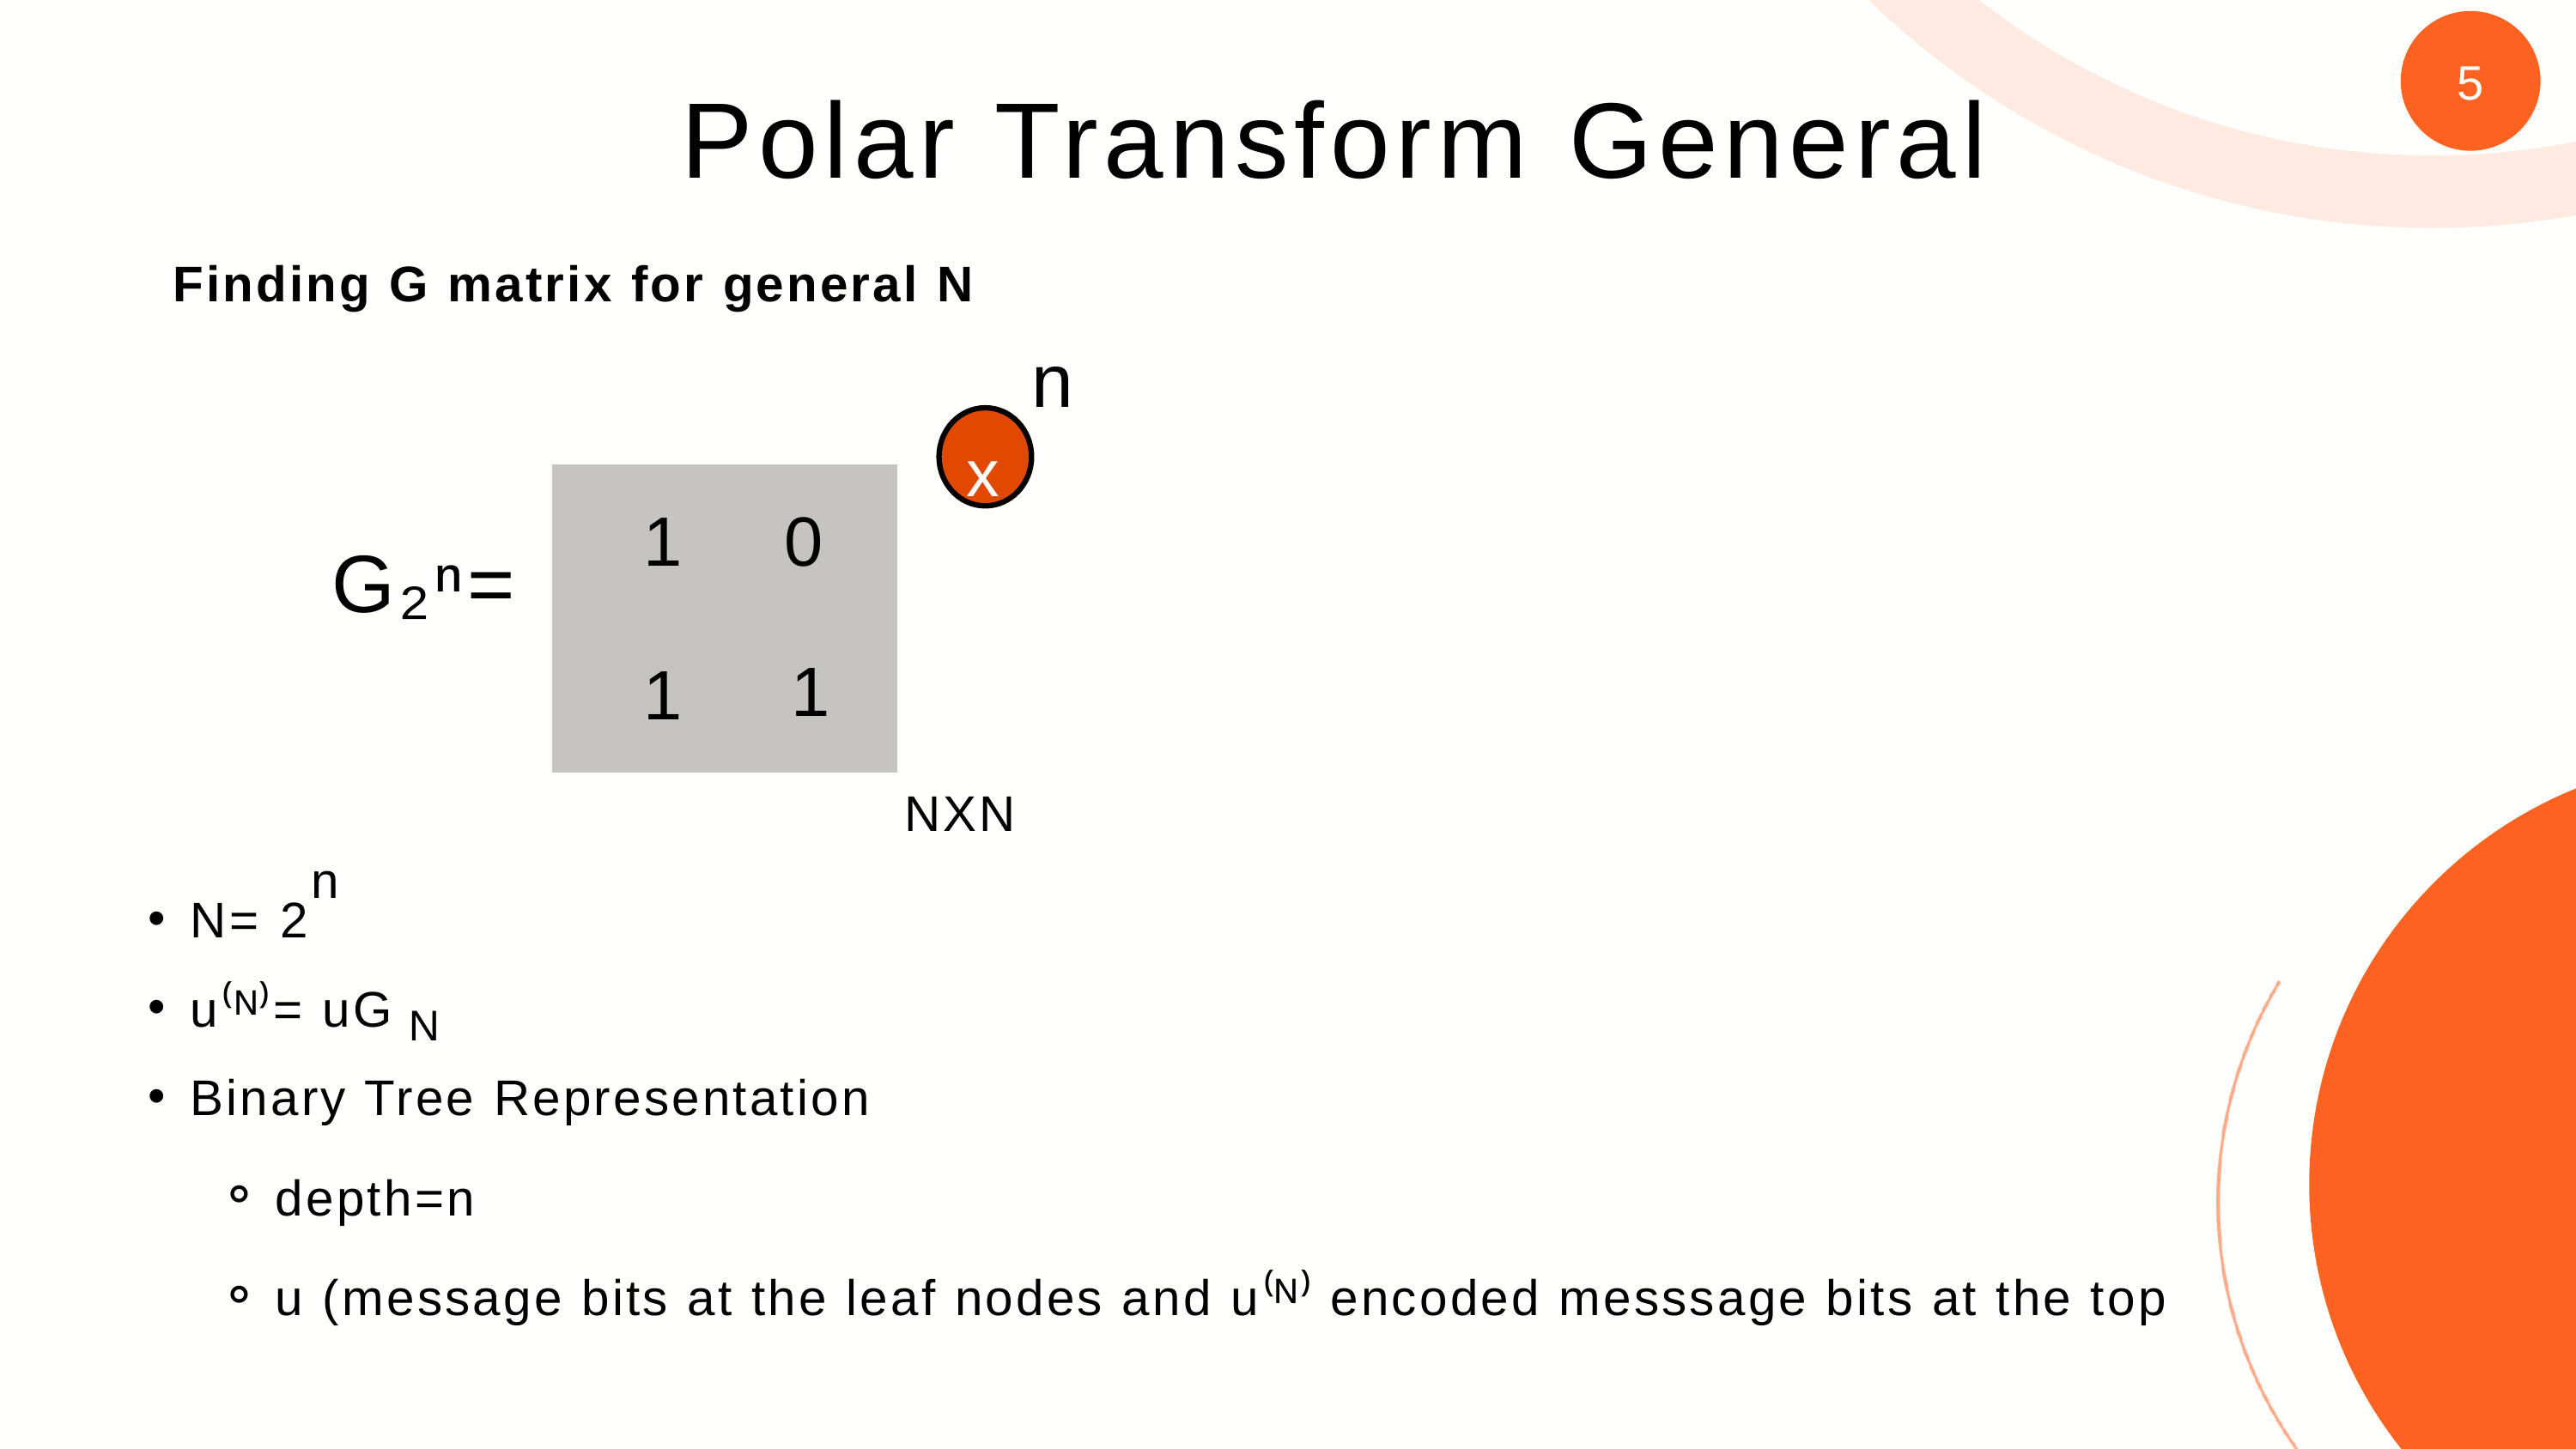

5
Polar Transform General
Finding G matrix for general N
n

x

1
0
1
1
G₂ⁿ=
NXN
n
N=
2
u⁽ᴺ⁾= uG

N
Binary Tree Representation
depth=n
u (message bits at the leaf nodes and u⁽ᴺ⁾ encoded messsage bits at the top